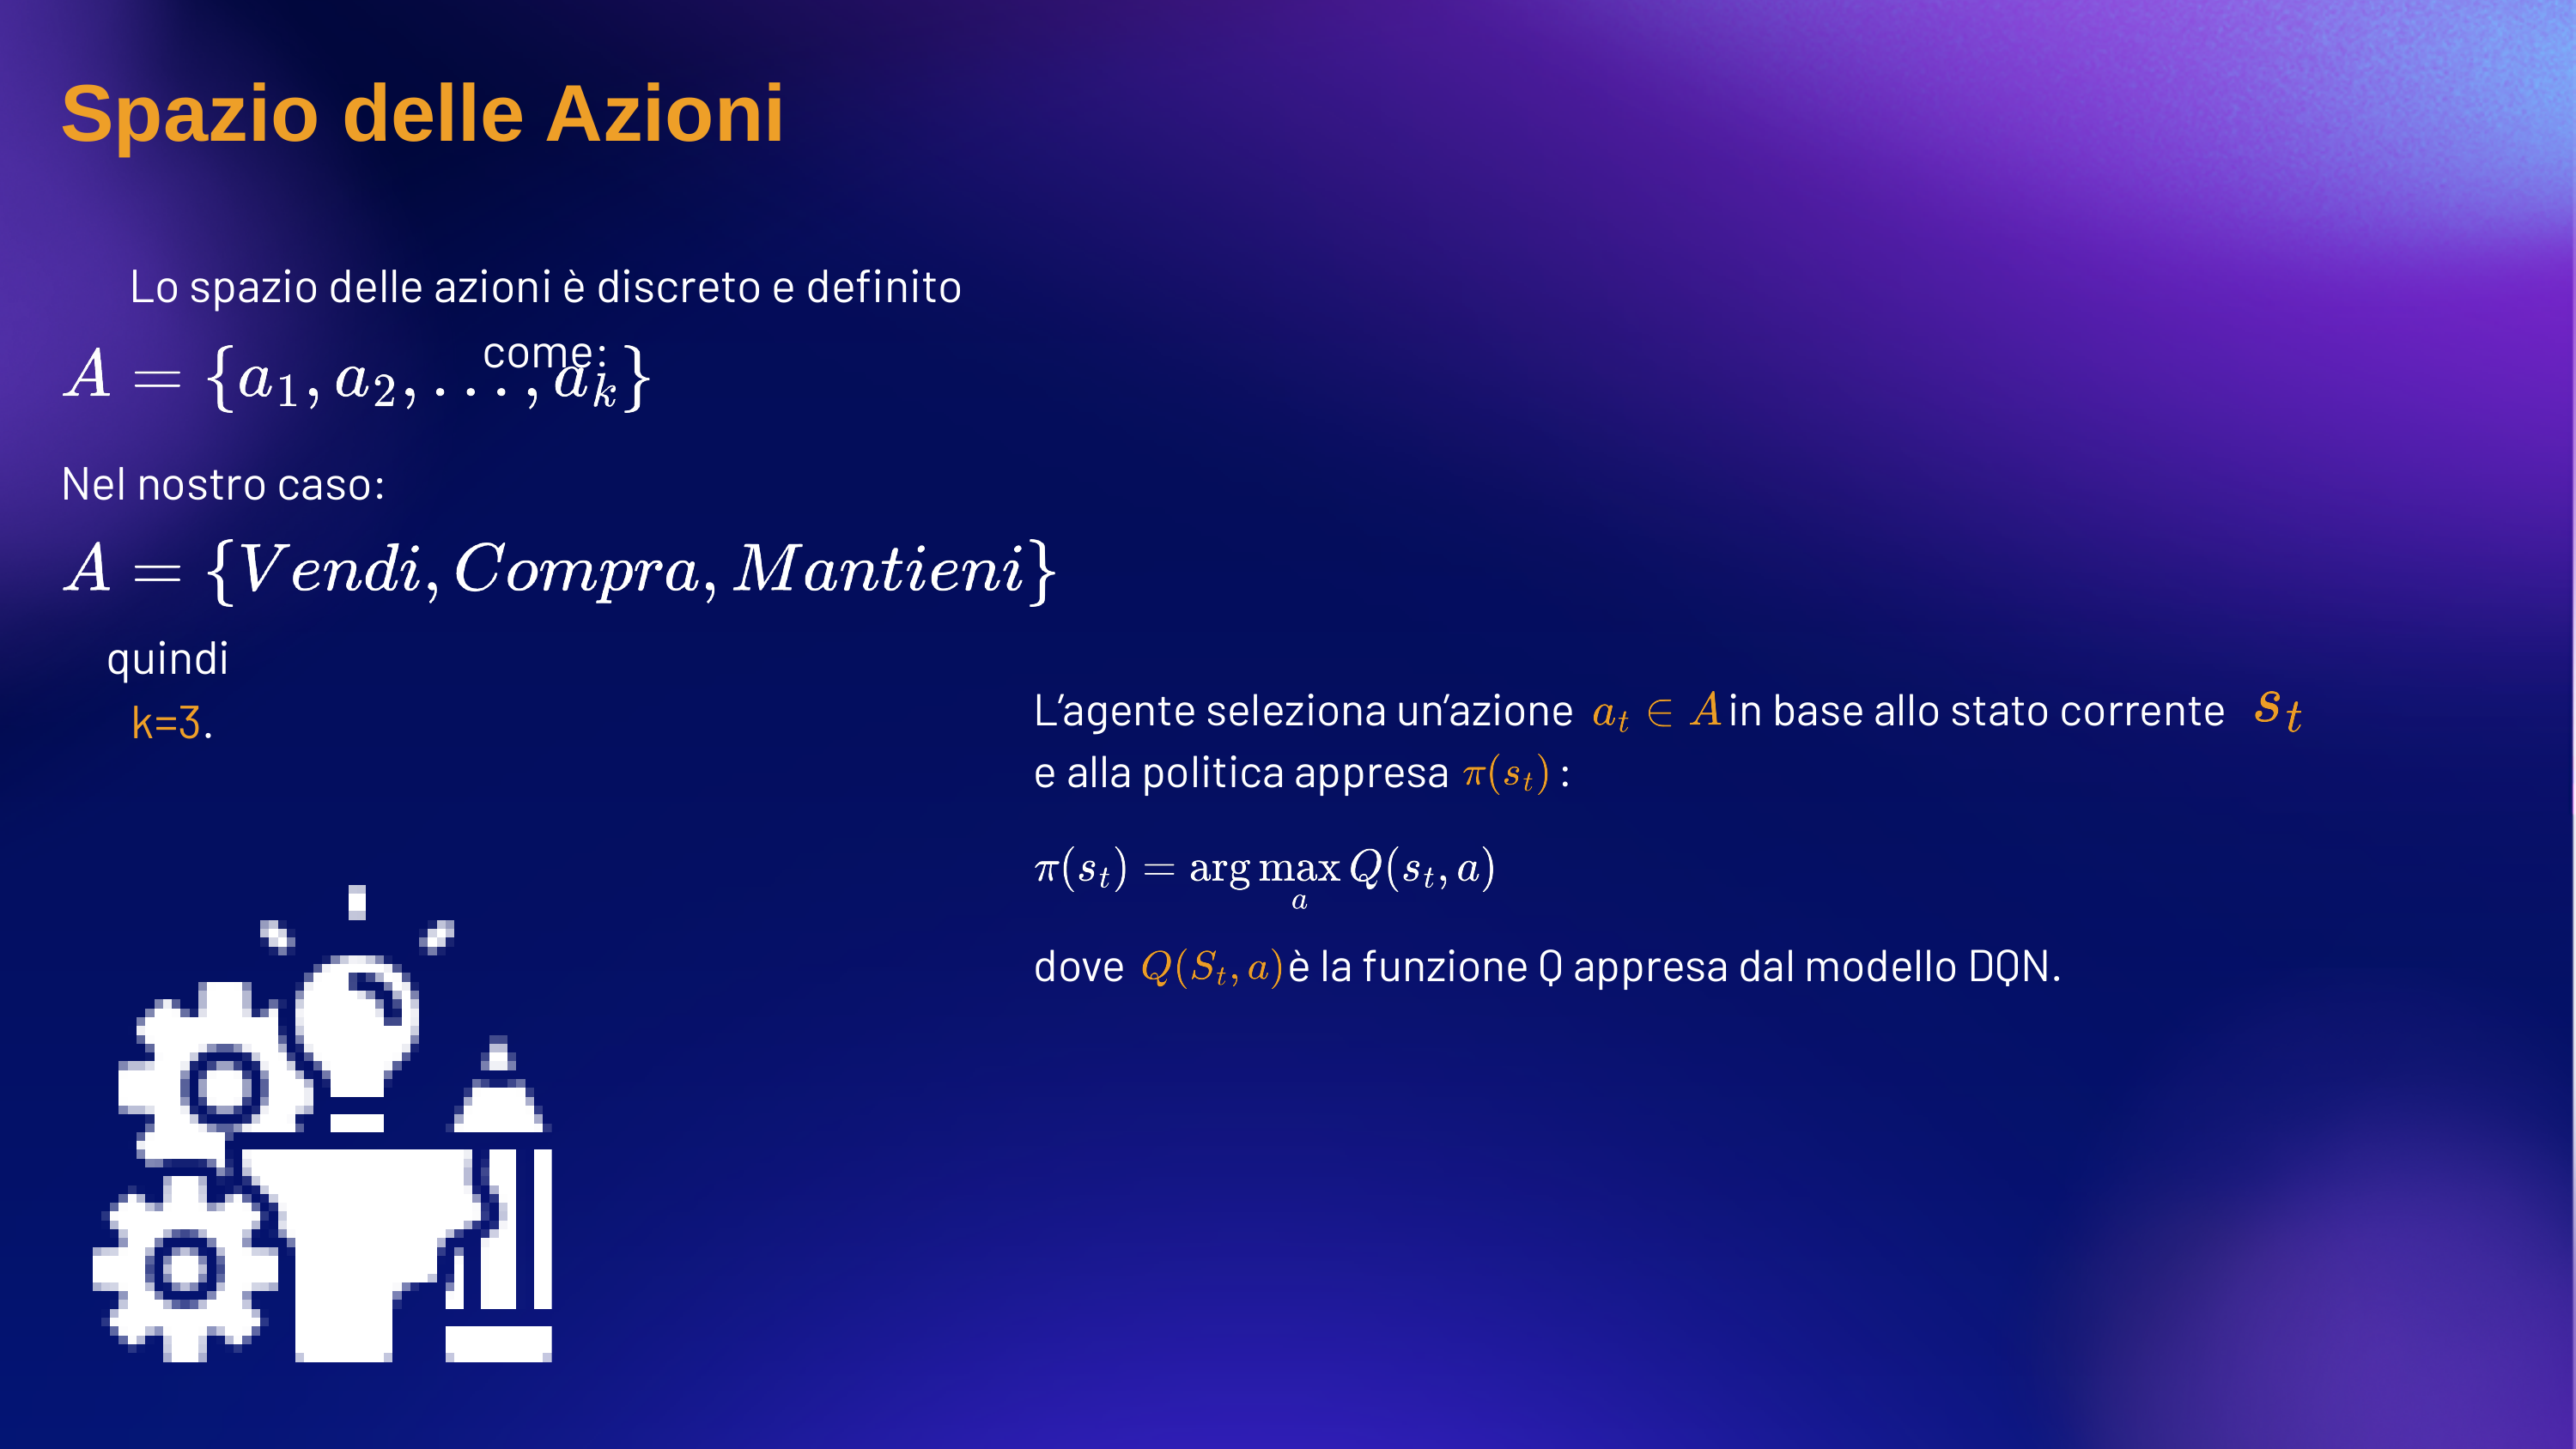

Spazio delle Azioni
Lo spazio delle azioni è discreto e definito come:

Nel nostro caso:

quindi  k=3.
L’agente seleziona un’azione                 in base allo stato corrente
e alla politica appresa            :

dove                  è la funzione Q appresa dal modello DQN.